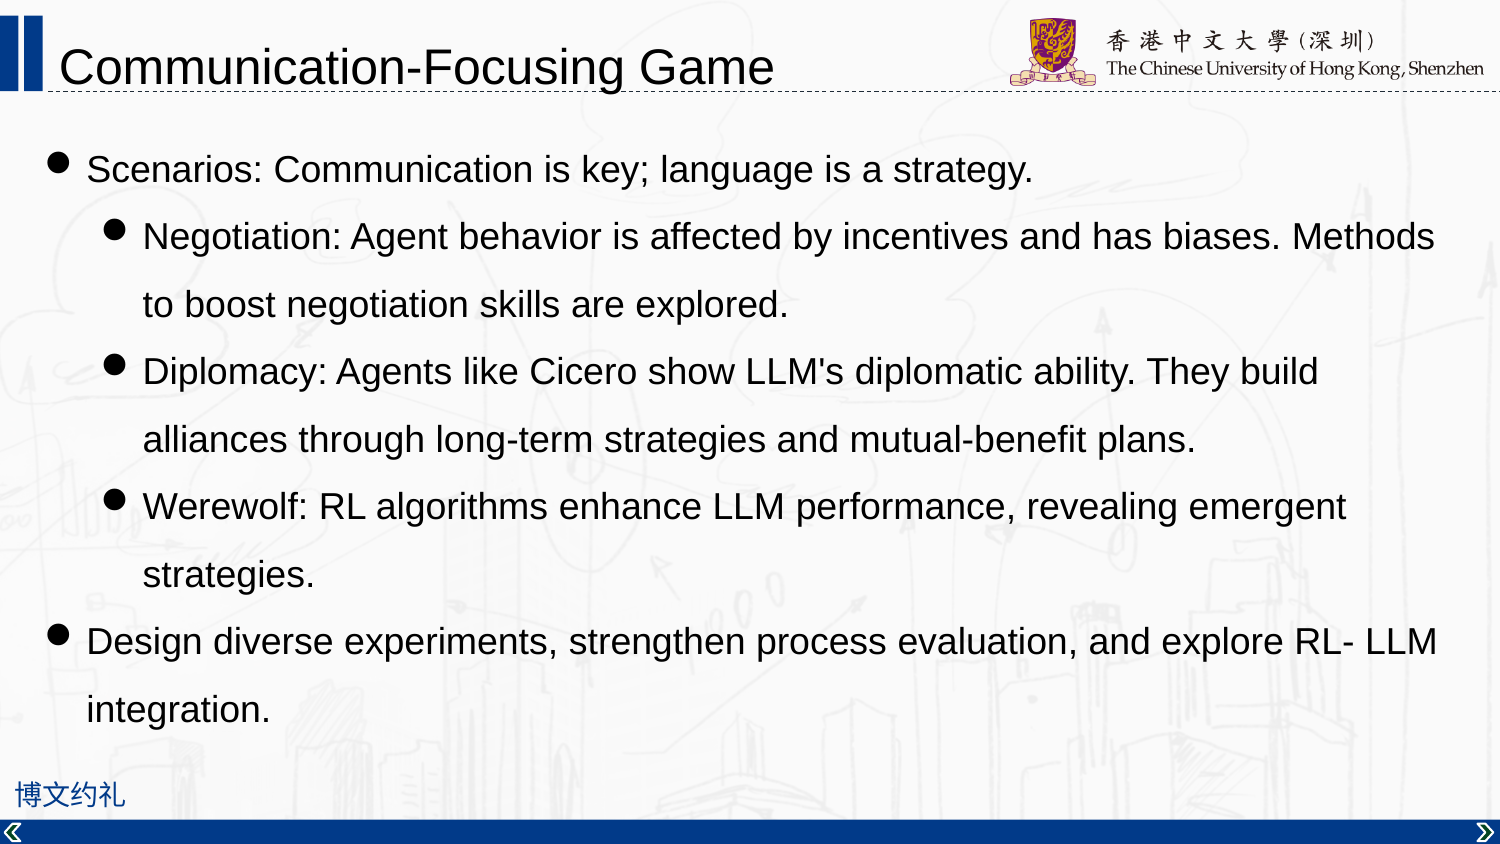

Communication-Focusing Game
Scenarios: Communication is key; language is a strategy.
Negotiation: Agent behavior is affected by incentives and has biases. Methods to boost negotiation skills are explored.
Diplomacy: Agents like Cicero show LLM's diplomatic ability. They build alliances through long-term strategies and mutual-benefit plans.
Werewolf: RL algorithms enhance LLM performance, revealing emergent strategies.
Design diverse experiments, strengthen process evaluation, and explore RL- LLM integration.